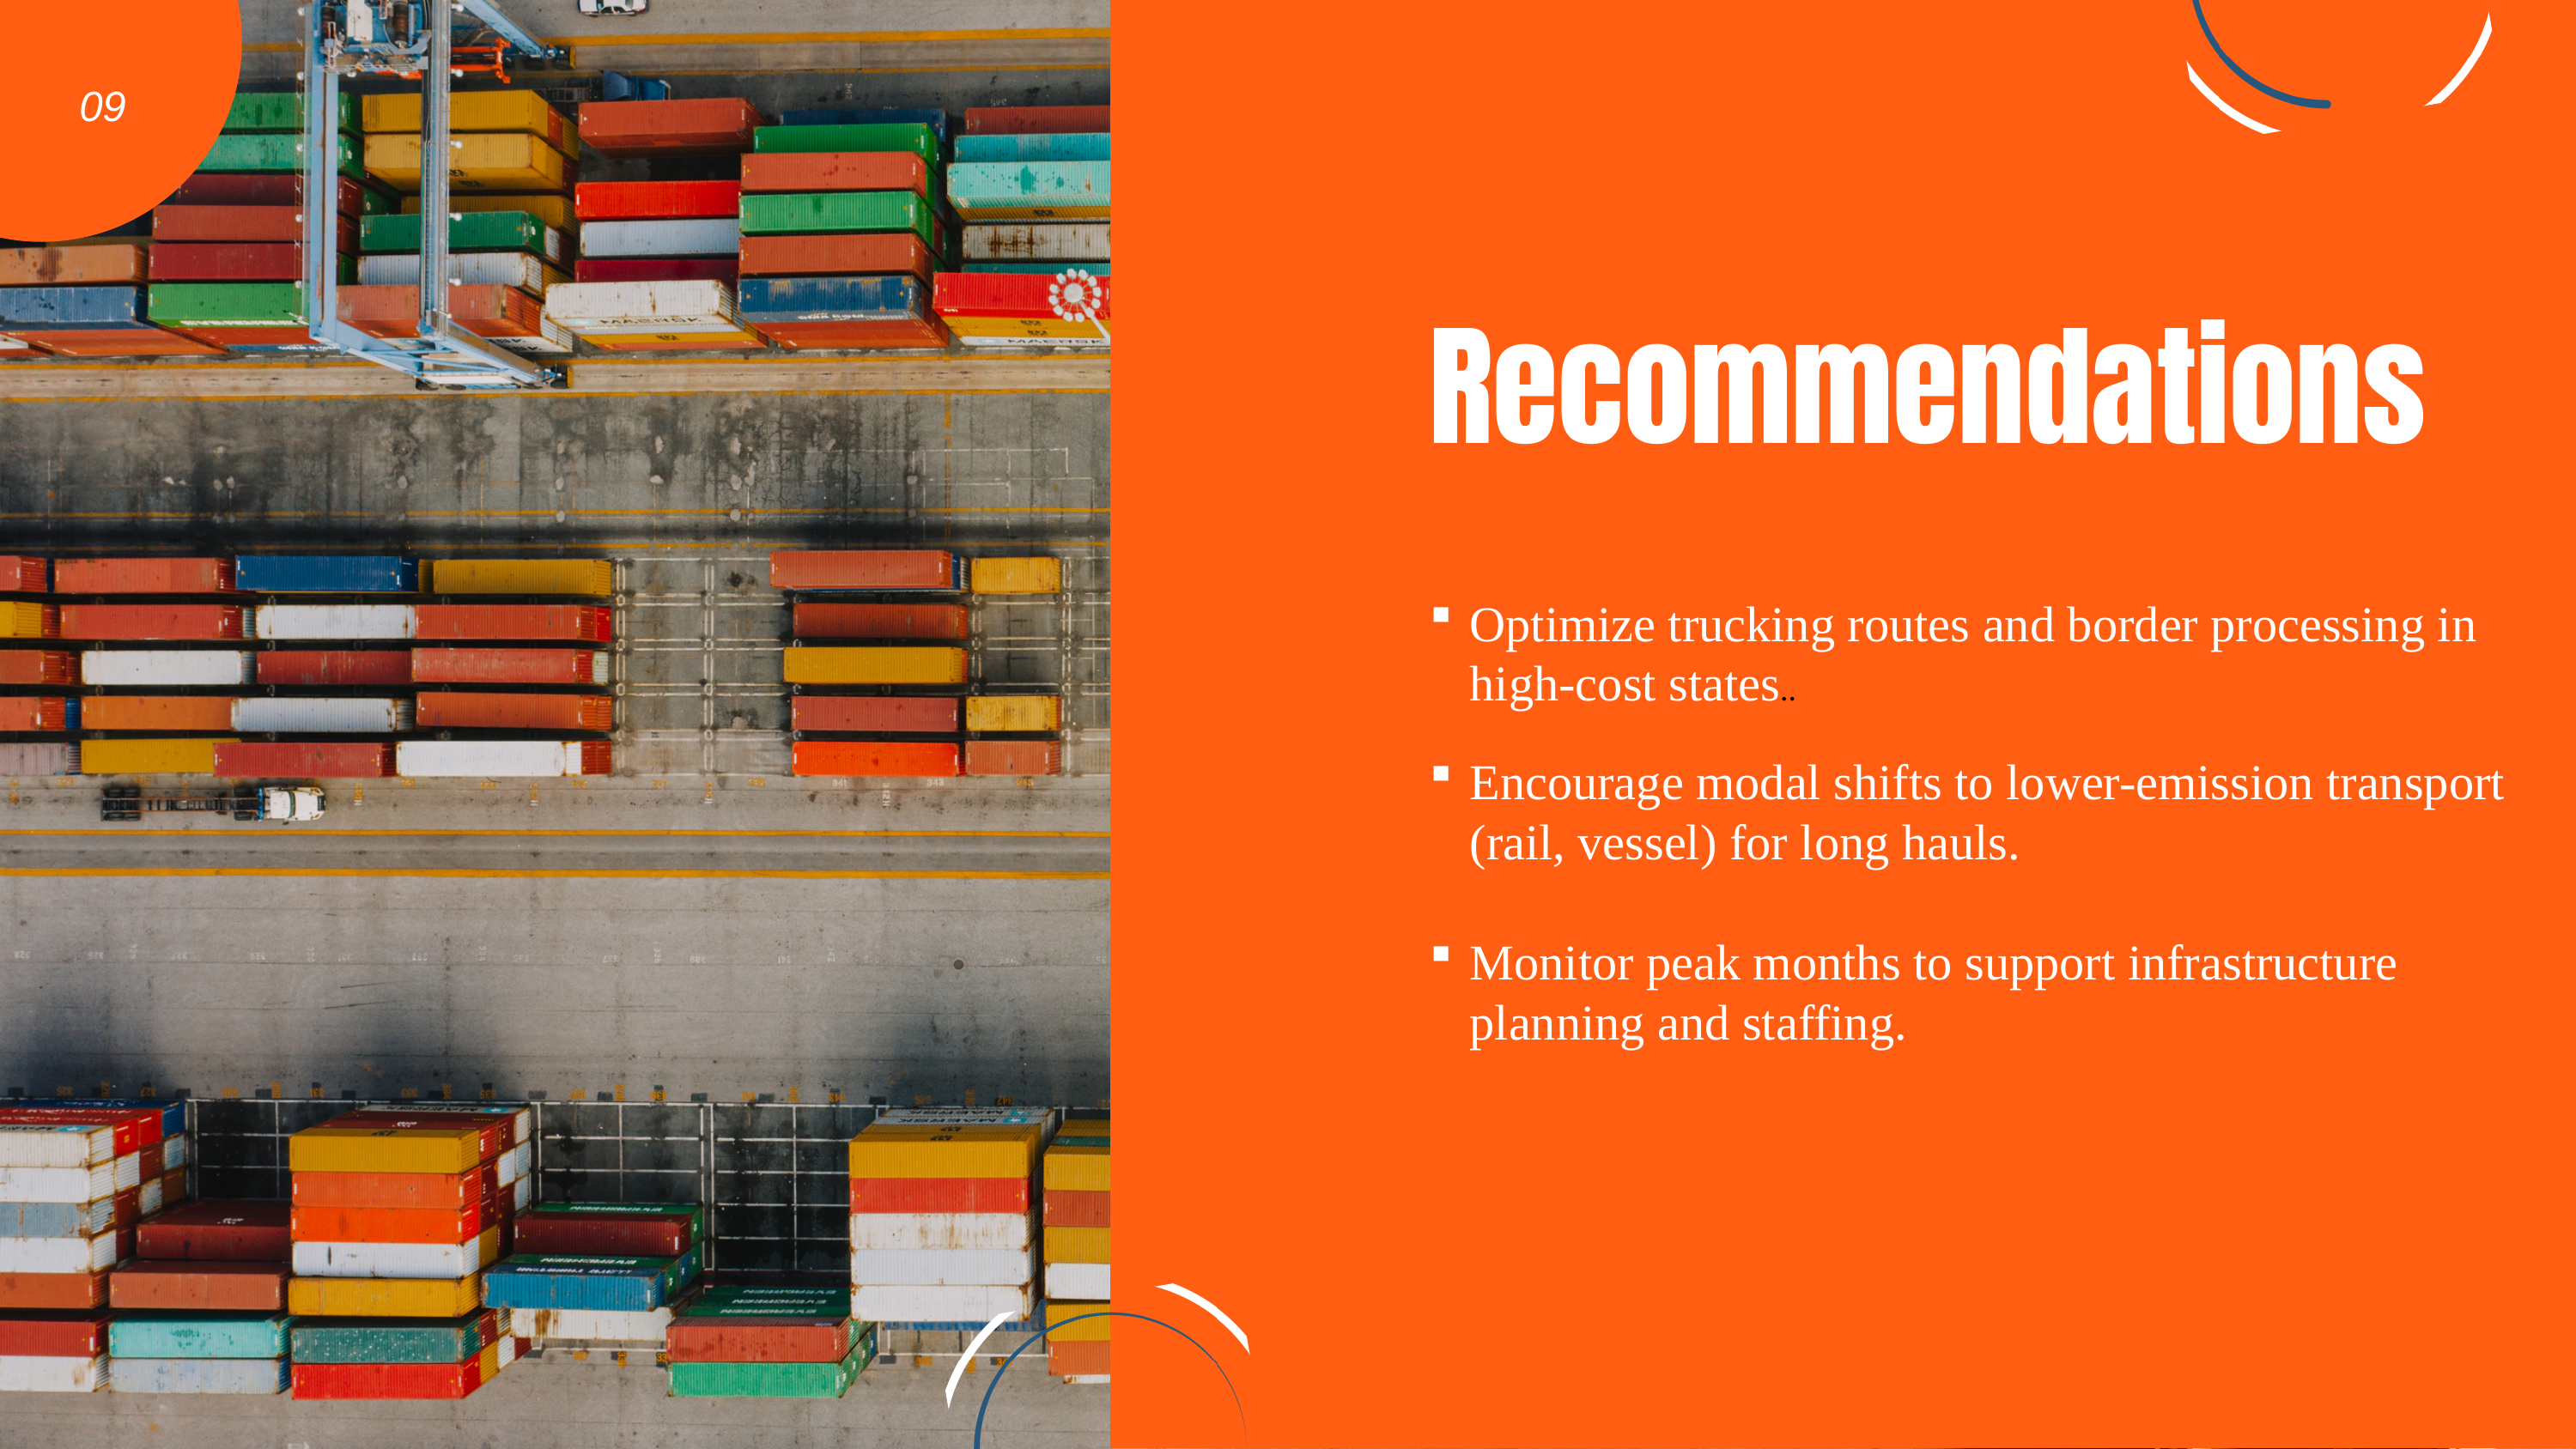

09
Recommendations
Optimize trucking routes and border processing in high-cost states..

Encourage modal shifts to lower-emission transport (rail, vessel) for long hauls.

Monitor peak months to support infrastructure planning and staffing.